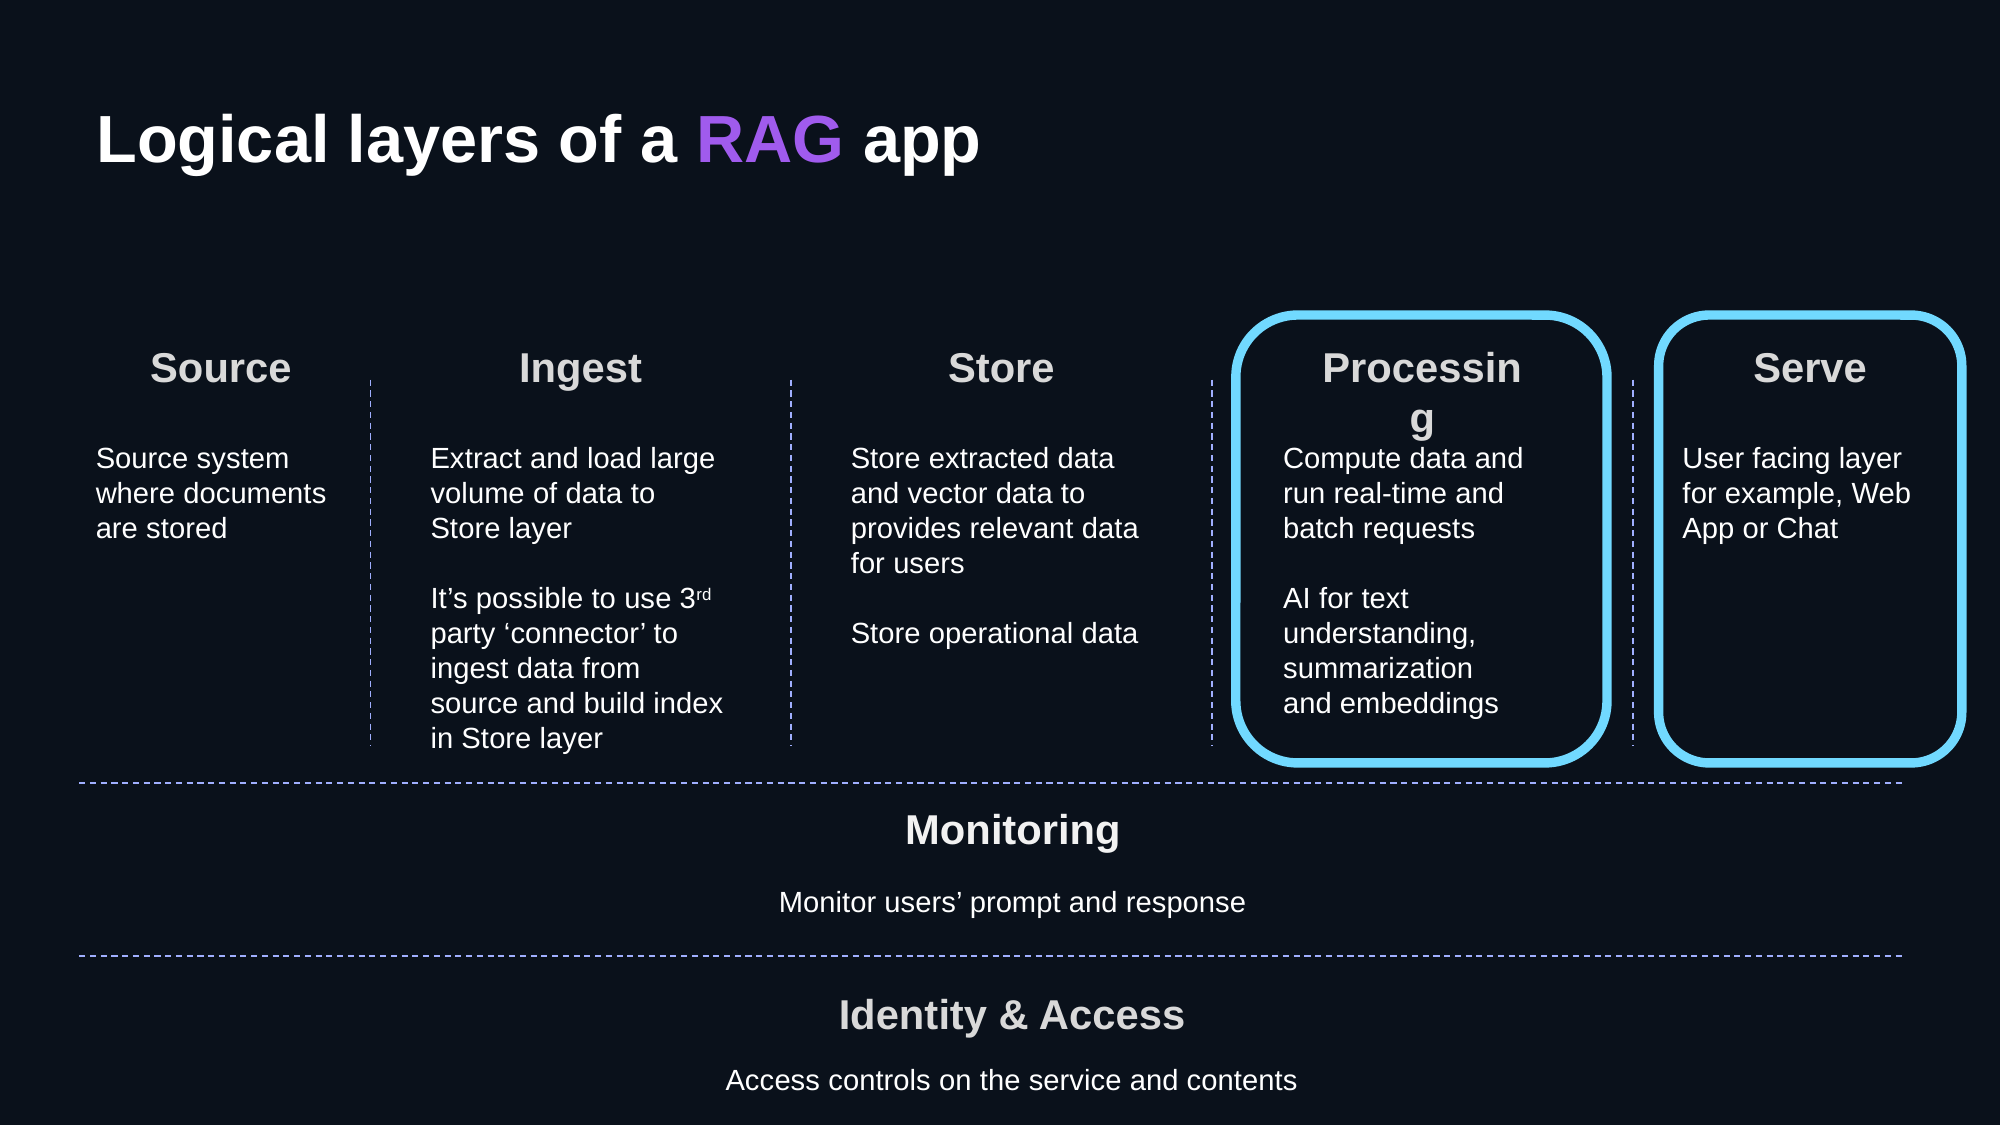

# Logical layers of a RAG app

Source
Ingest
Store
Processing
Serve
Source system where documents are stored
Extract and load large volume of data to Store layer

It’s possible to use 3rd party ‘connector’ to ingest data from source and build index in Store layer
Store extracted data and vector data to provides relevant data for users

Store operational data
Compute data and
run real-time and batch requests

AI for text understanding, summarization
and embeddings
User facing layer
for example, Web App or Chat
Monitoring
Monitor users’ prompt and response
Identity & Access
Access controls on the service and contents